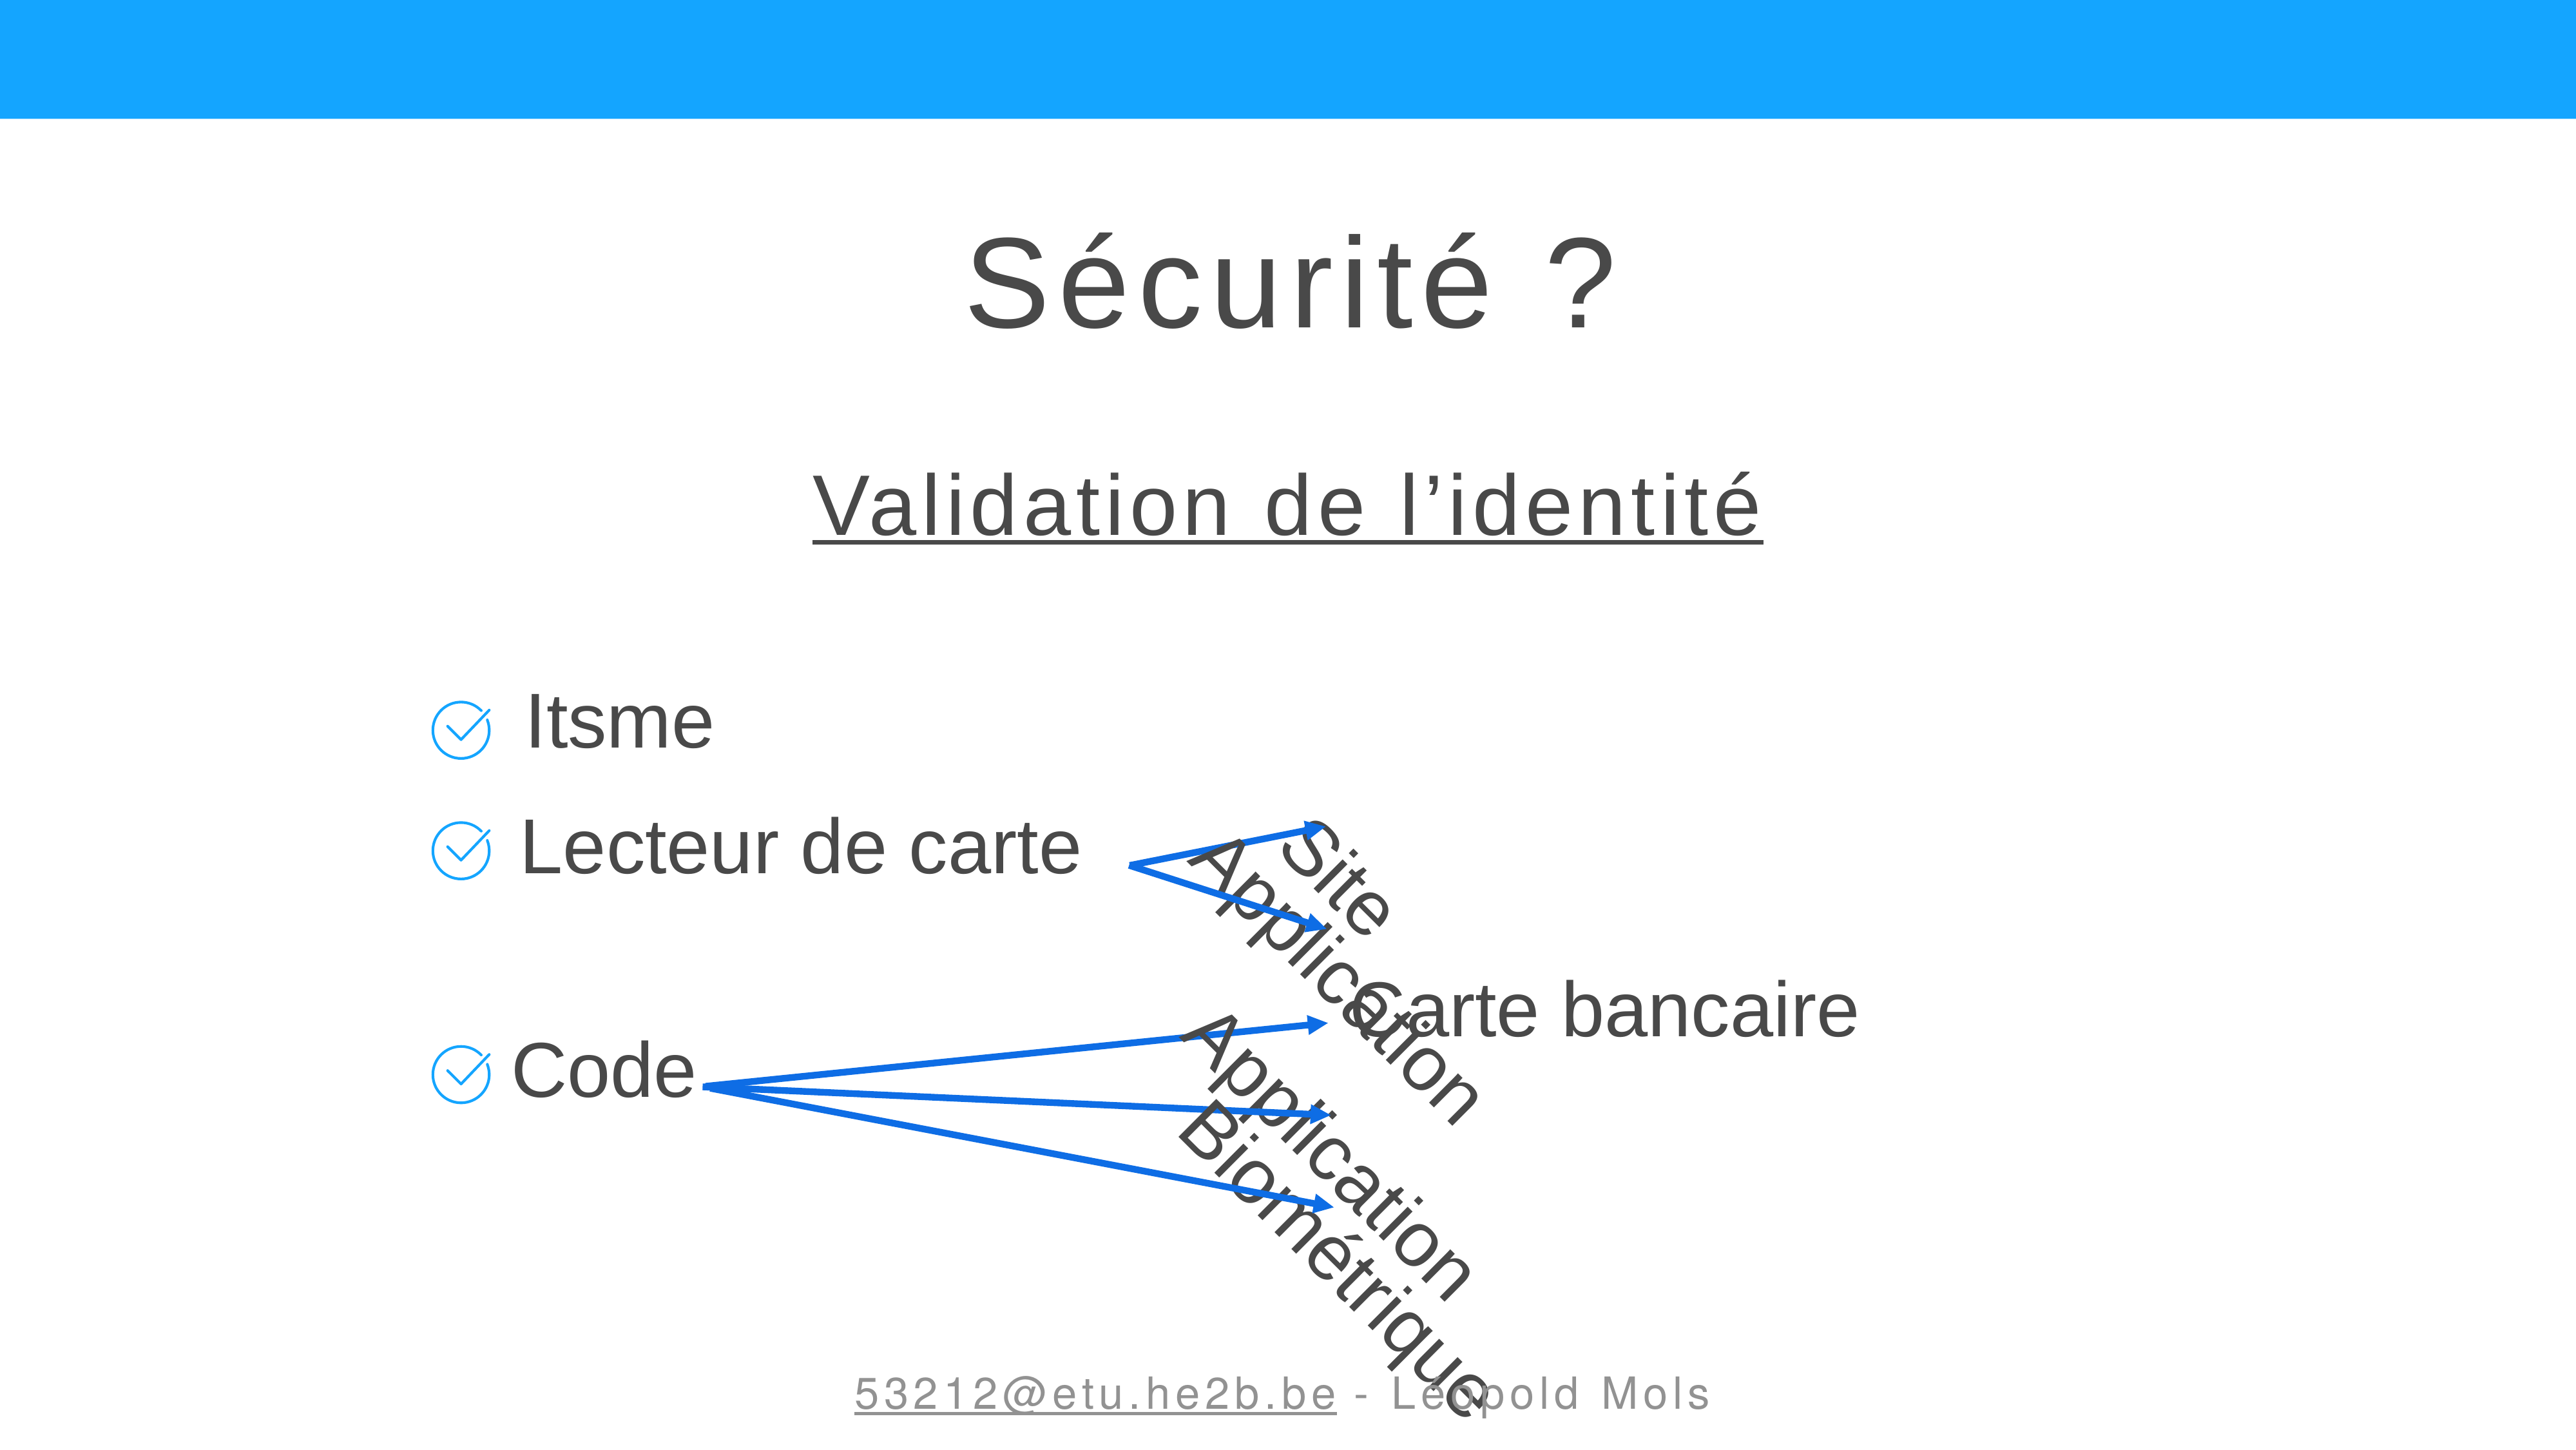

Sécurité ?
Validation de l’identité
Itsme

  Site

Lecteur de carte_

  Application

  Carte bancaire

Code

  Application

  Biométrique
12

53212@etu.he2b.be - Léopold Mols